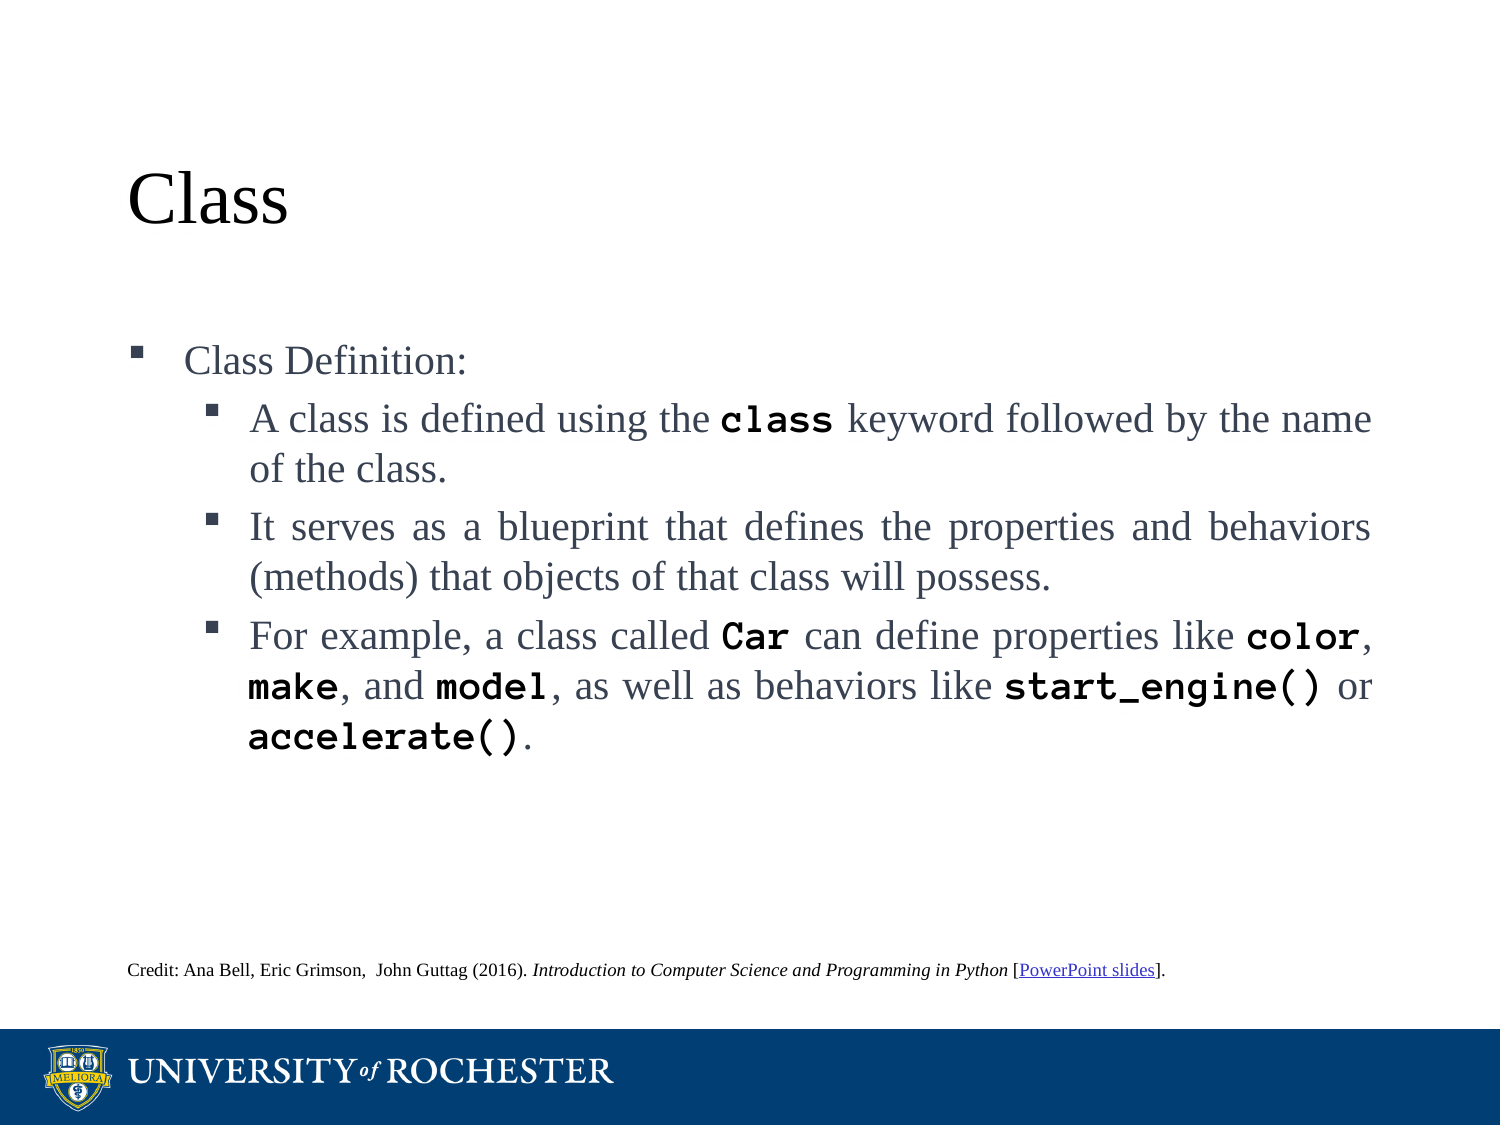

# Class
Class Definition:
A class is defined using the class keyword followed by the name of the class.
It serves as a blueprint that defines the properties and behaviors (methods) that objects of that class will possess.
For example, a class called Car can define properties like color, make, and model, as well as behaviors like start_engine() or accelerate().

Credit: Ana Bell, Eric Grimson,  John Guttag (2016). Introduction to Computer Science and Programming in Python [PowerPoint slides].